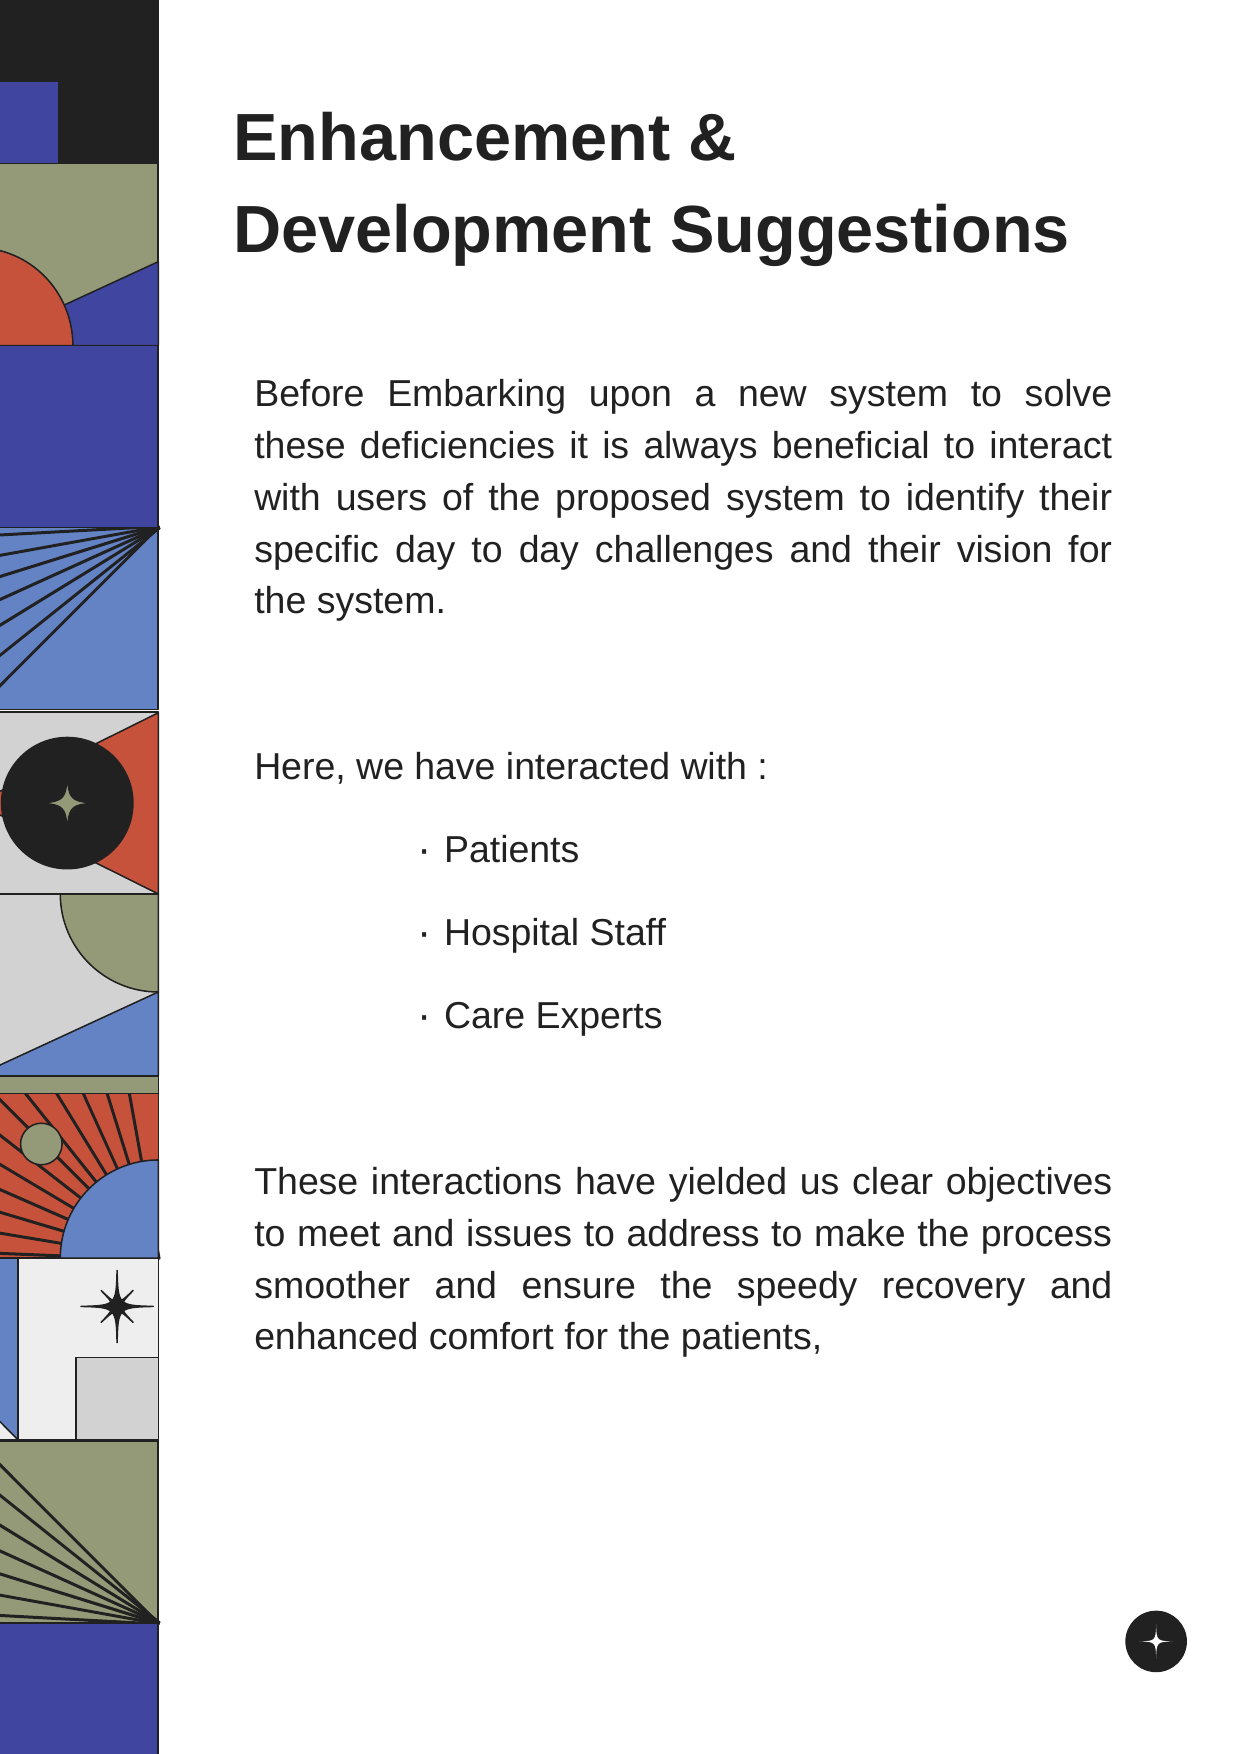

# Enhancement & Development Suggestions
Before Embarking upon a new system to solve these deficiencies it is always beneficial to interact with users of the proposed system to identify their specific day to day challenges and their vision for the system.

Here, we have interacted with :
	 ۰ Patients
	 ۰ Hospital Staff
	 ۰ Care Experts

These interactions have yielded us clear objectives to meet and issues to address to make the process smoother and ensure the speedy recovery and enhanced comfort for the patients,